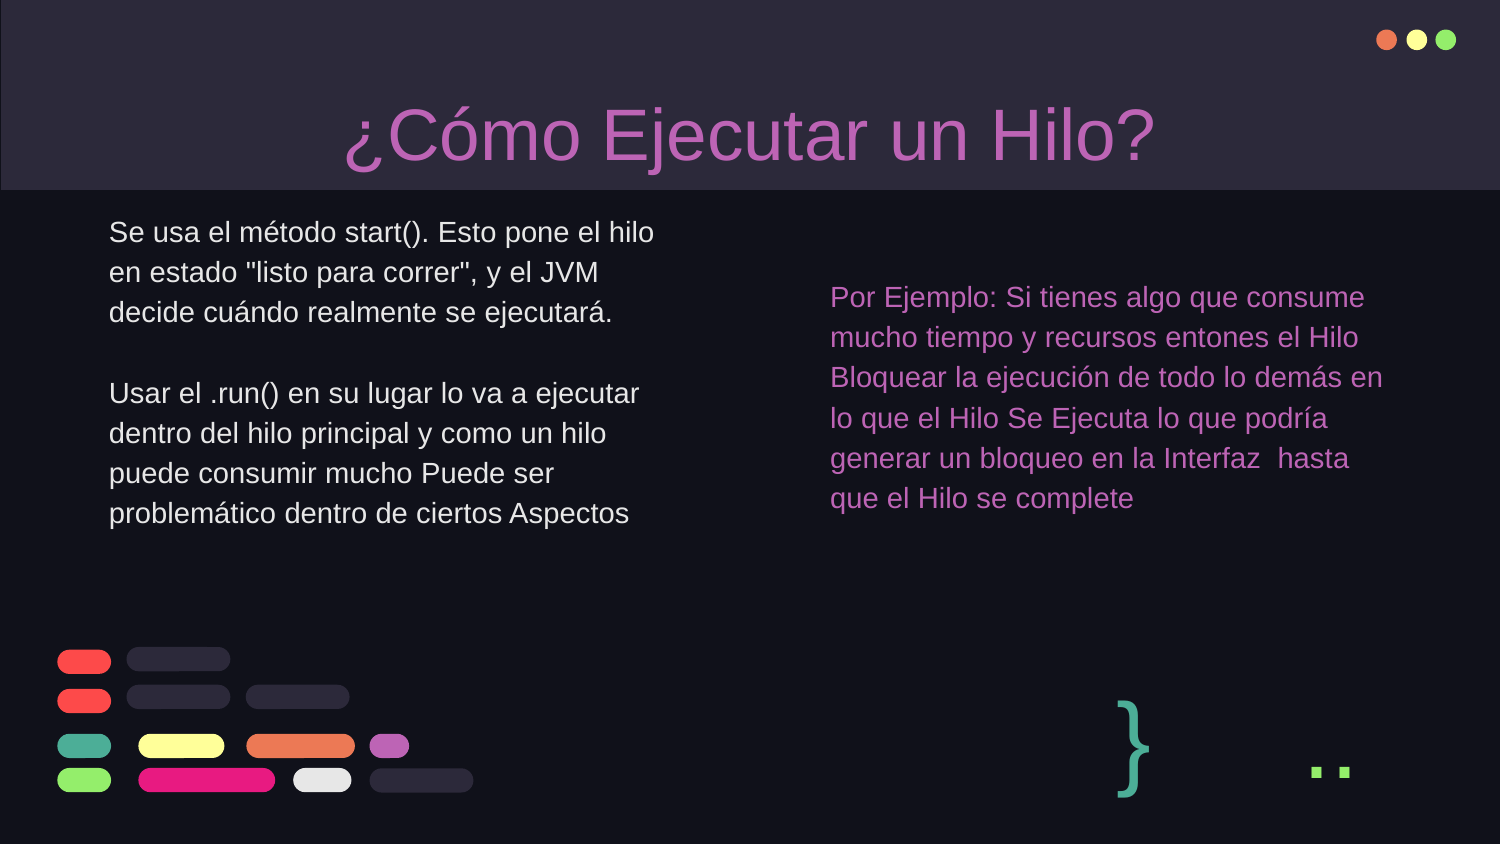

# ¿Cómo Ejecutar un Hilo?
Se usa el método start(). Esto pone el hilo en estado "listo para correr", y el JVM decide cuándo realmente se ejecutará.
Usar el .run() en su lugar lo va a ejecutar dentro del hilo principal y como un hilo puede consumir mucho Puede ser problemático dentro de ciertos Aspectos
Por Ejemplo: Si tienes algo que consume mucho tiempo y recursos entones el Hilo Bloquear la ejecución de todo lo demás en lo que el Hilo Se Ejecuta lo que podría generar un bloqueo en la Interfaz  hasta que el Hilo se complete

}
..